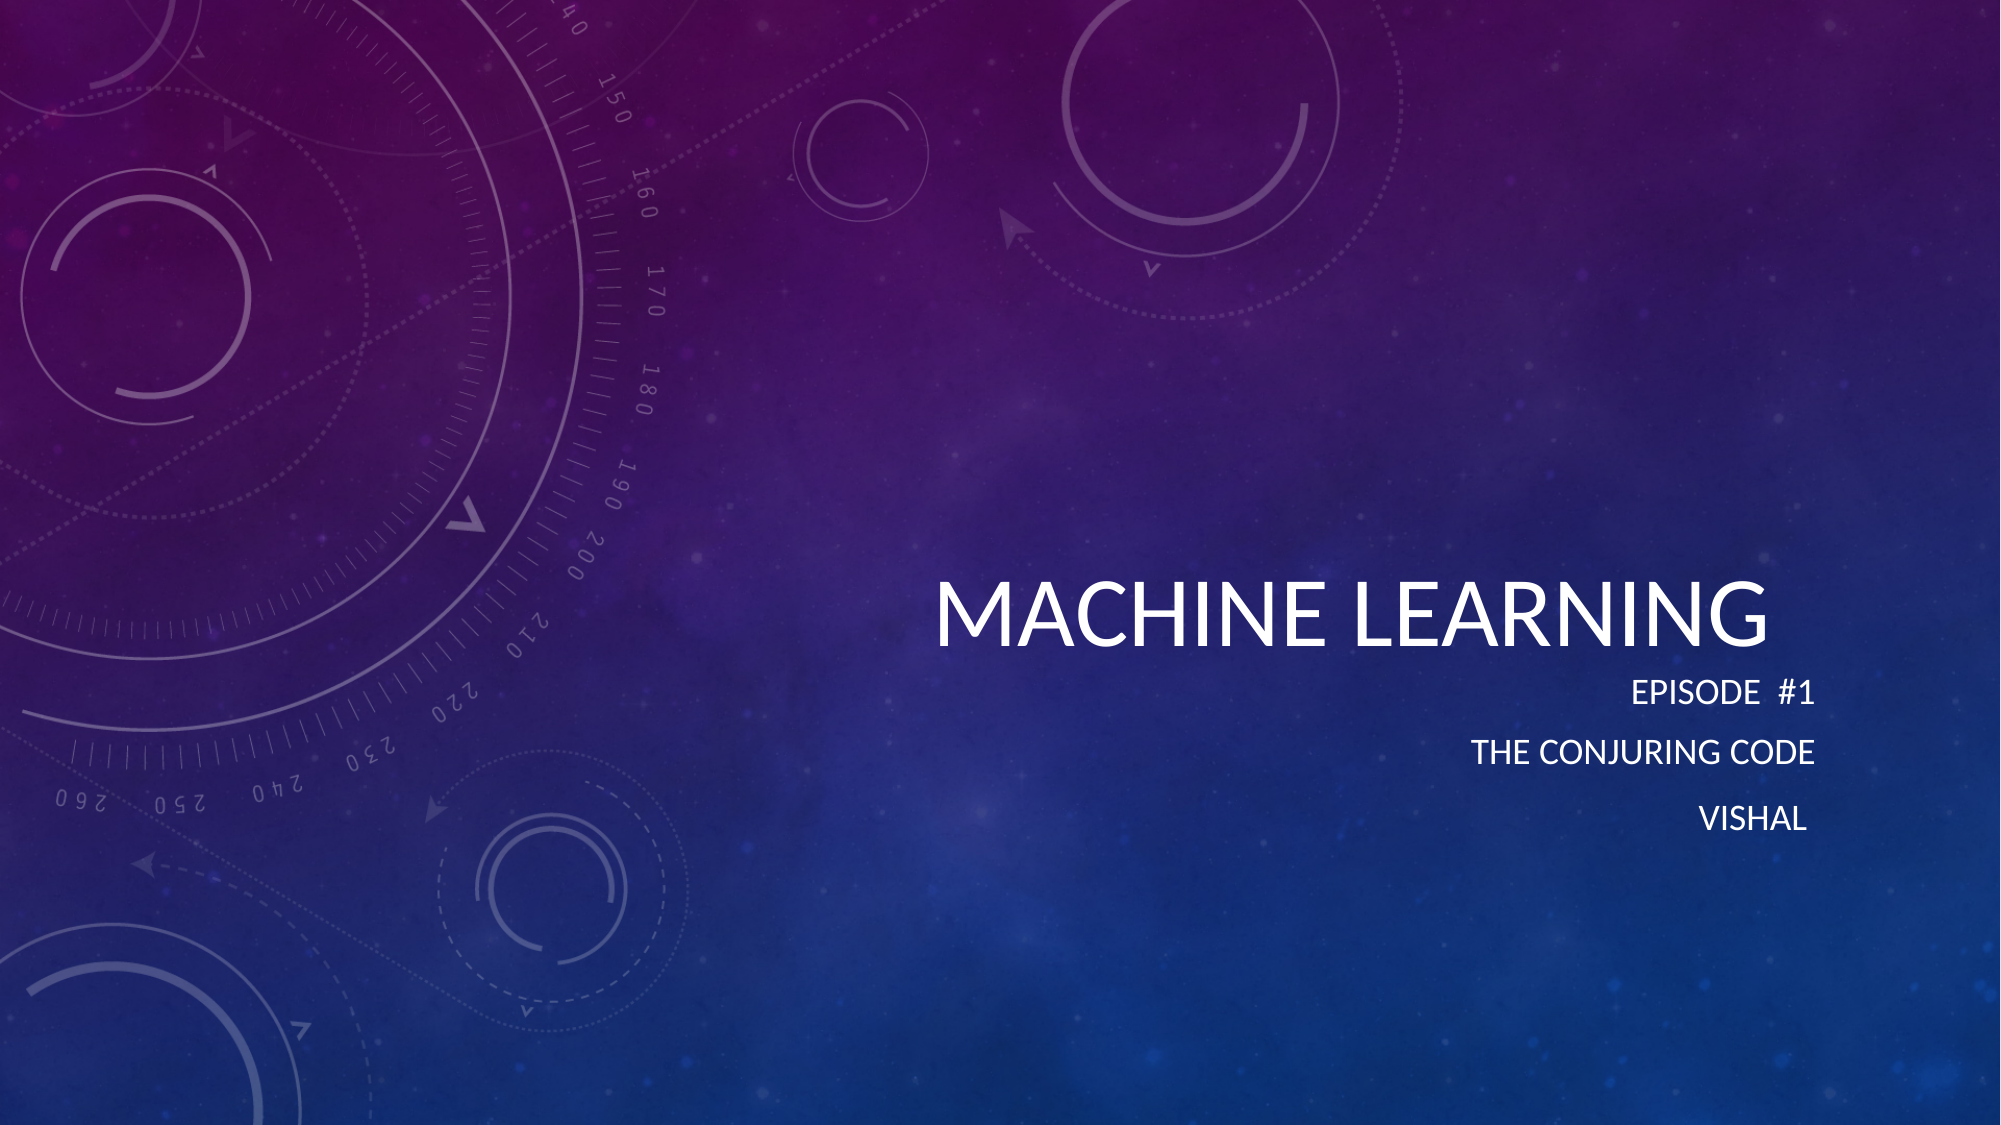

# Machine Learning Episode  #1
THE conjuring code
Vishal